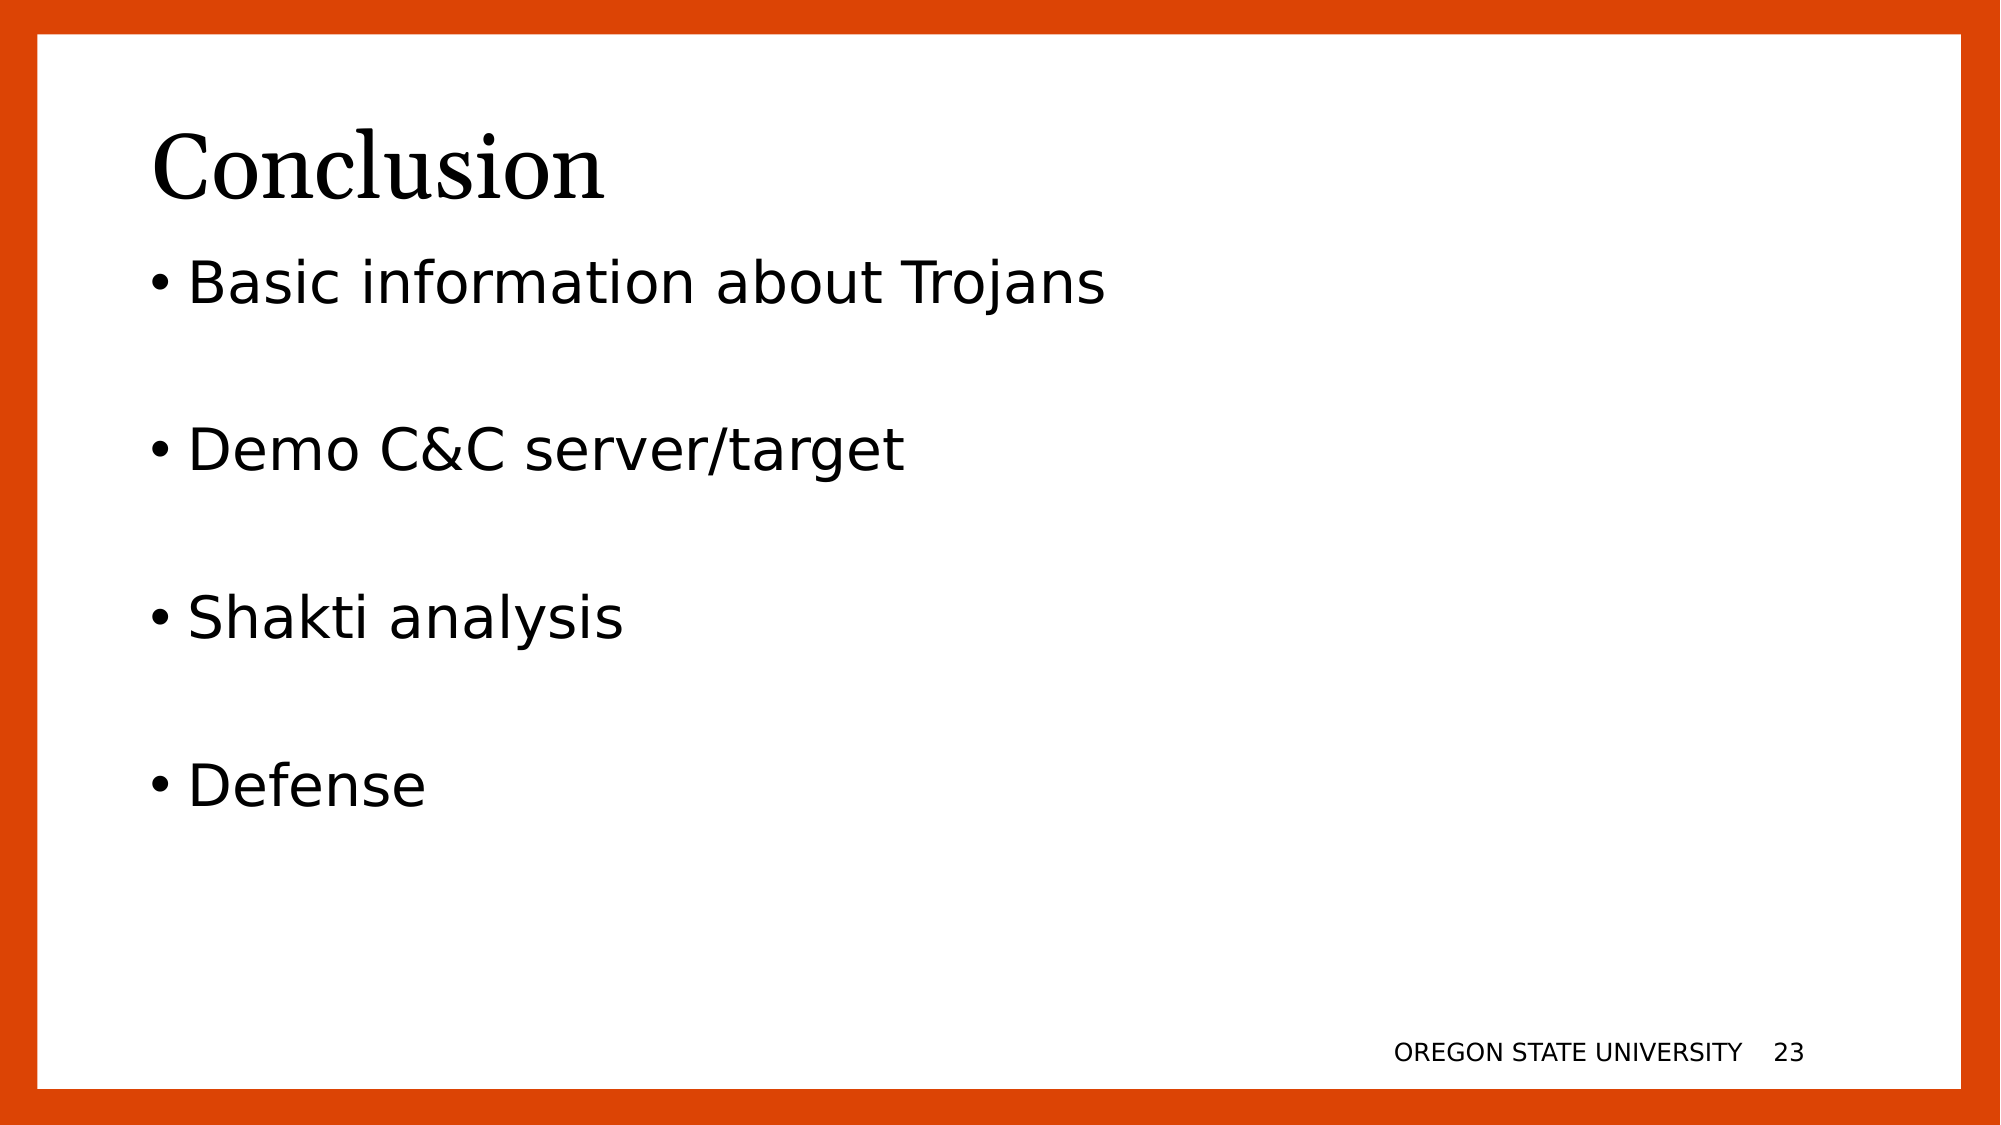

# Conclusion
Basic information about Trojans

Demo C&C server/target

Shakti analysis

Defense

OREGON STATE UNIVERSITY
23